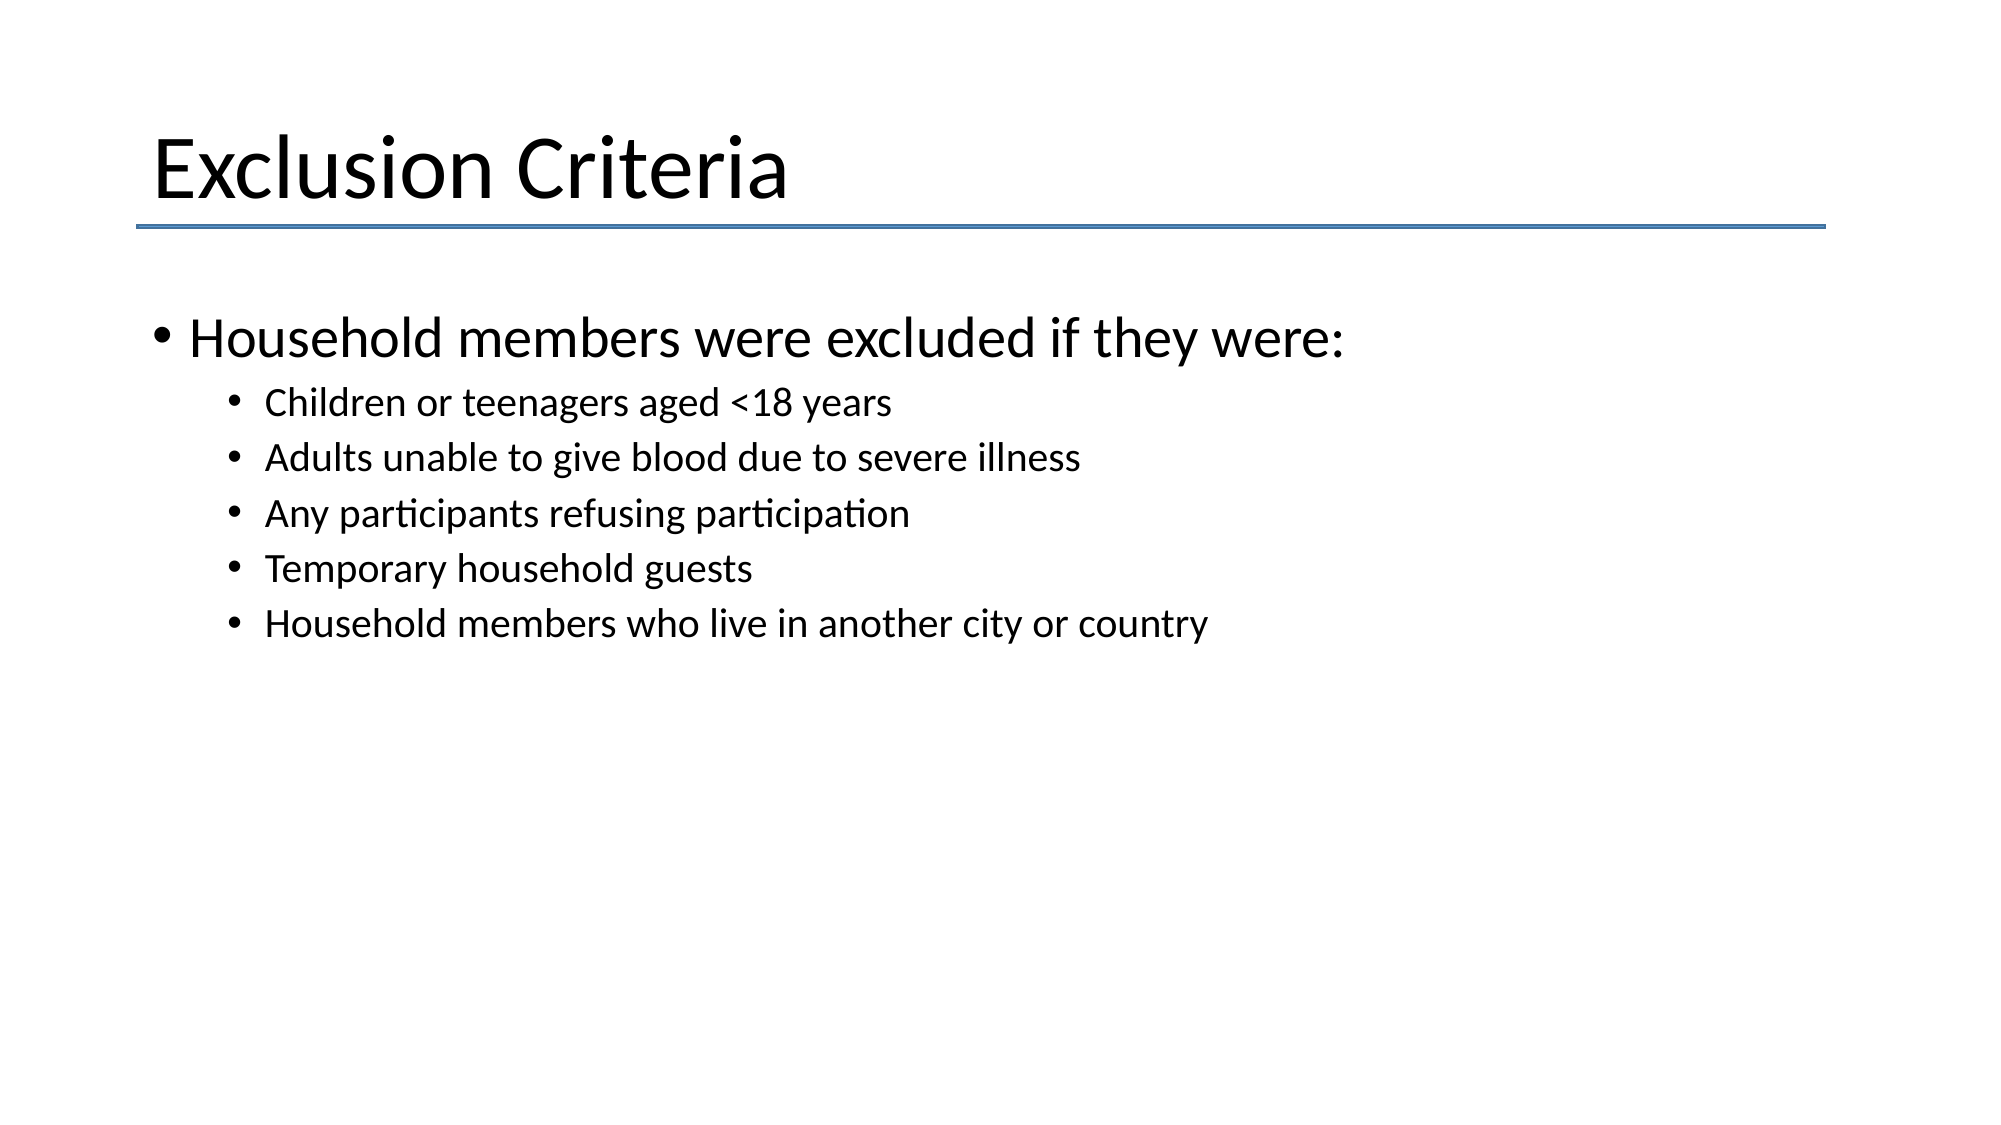

# Exclusion Criteria

Household members were excluded if they were:
Children or teenagers aged <18 years
Adults unable to give blood due to severe illness
Any participants refusing participation
Temporary household guests
Household members who live in another city or country